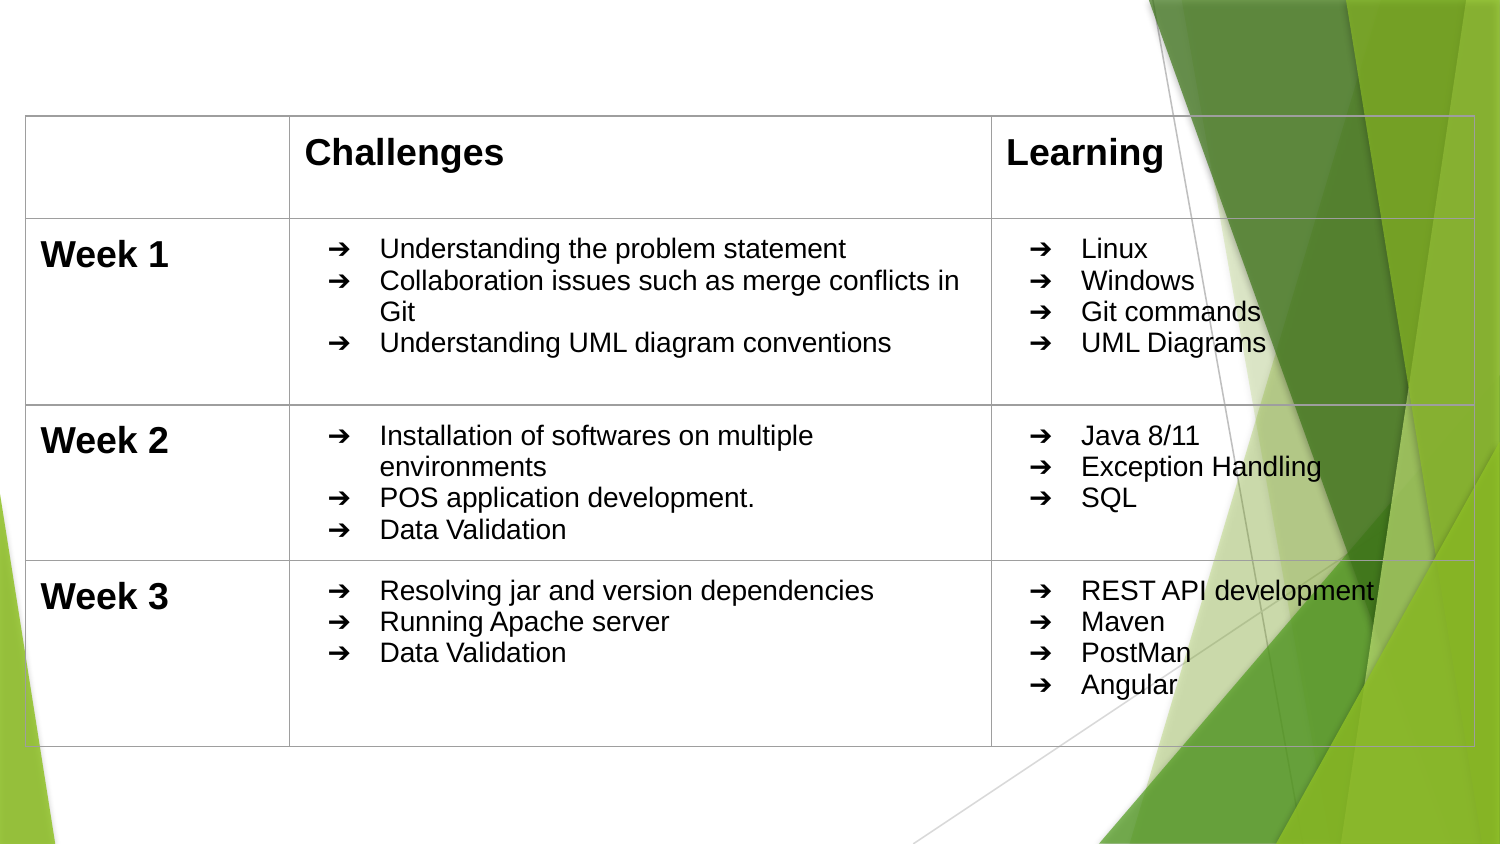

|  | Challenges | Learning |
| --- | --- | --- |
| Week 1 | Understanding the problem statement Collaboration issues such as merge conflicts in Git Understanding UML diagram conventions | Linux Windows Git commands UML Diagrams |
| Week 2 | Installation of softwares on multiple environments POS application development. Data Validation | Java 8/11 Exception Handling SQL |
| Week 3 | Resolving jar and version dependencies Running Apache server Data Validation | REST API development Maven PostMan Angular |